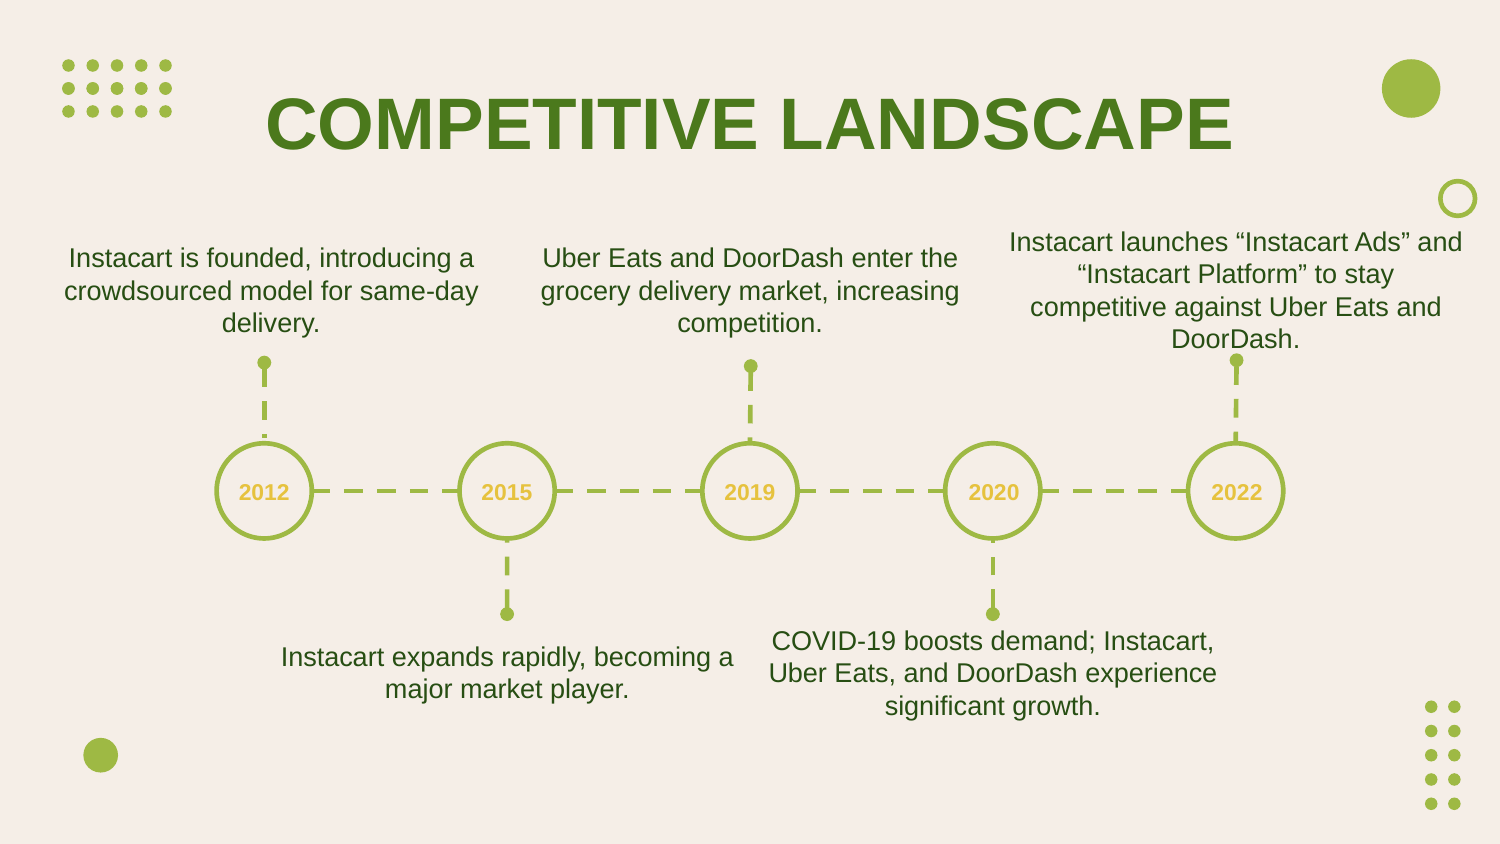

# COMPETITIVE LANDSCAPE

Uber Eats and DoorDash enter the grocery delivery market, increasing competition.
Instacart is founded, introducing a crowdsourced model for same-day delivery.
Instacart launches “Instacart Ads” and “Instacart Platform” to stay competitive against Uber Eats and DoorDash.

2012
2015
2019
2020
2022
Instacart expands rapidly, becoming a major market player.
COVID-19 boosts demand; Instacart, Uber Eats, and DoorDash experience significant growth.